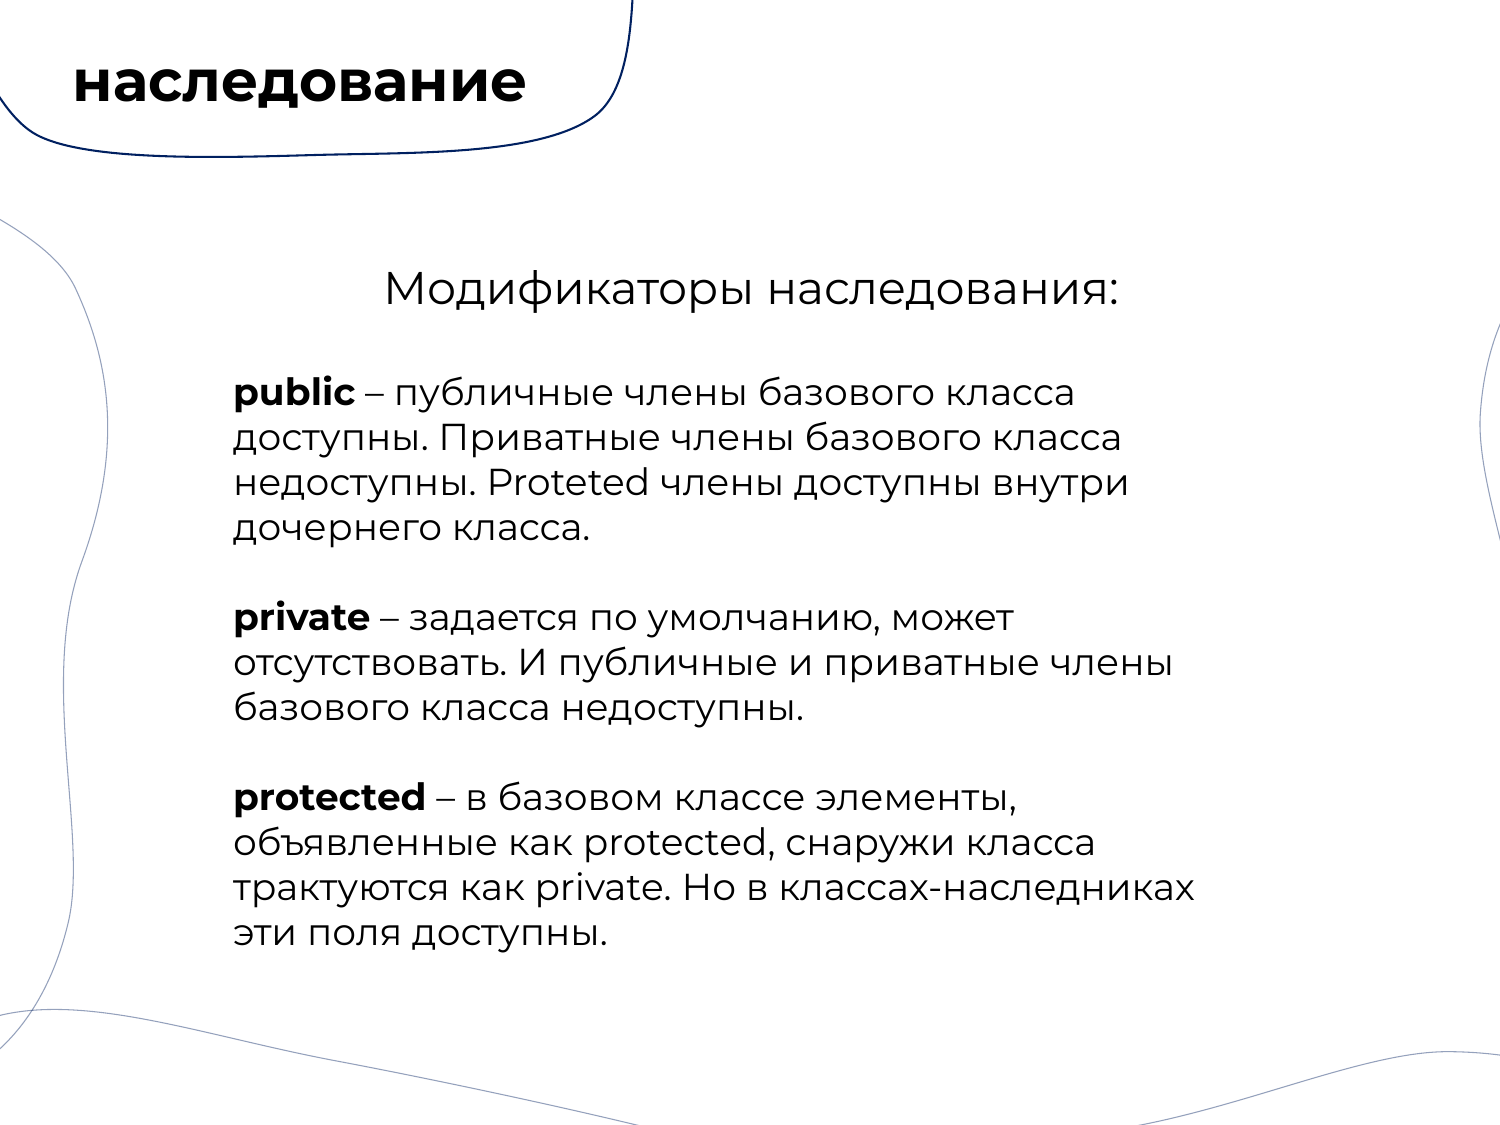

# наследование
	Модификаторы наследования:

public – публичные члены базового класса доступны. Приватные члены базового класса недоступны. Proteted члены доступны внутри дочернего класса.

private – задается по умолчанию, может отсутствовать. И публичные и приватные члены базового класса недоступны.

protected – в базовом классе элементы, объявленные как protected, снаружи класса трактуются как private. Но в классах-наследниках эти поля доступны.